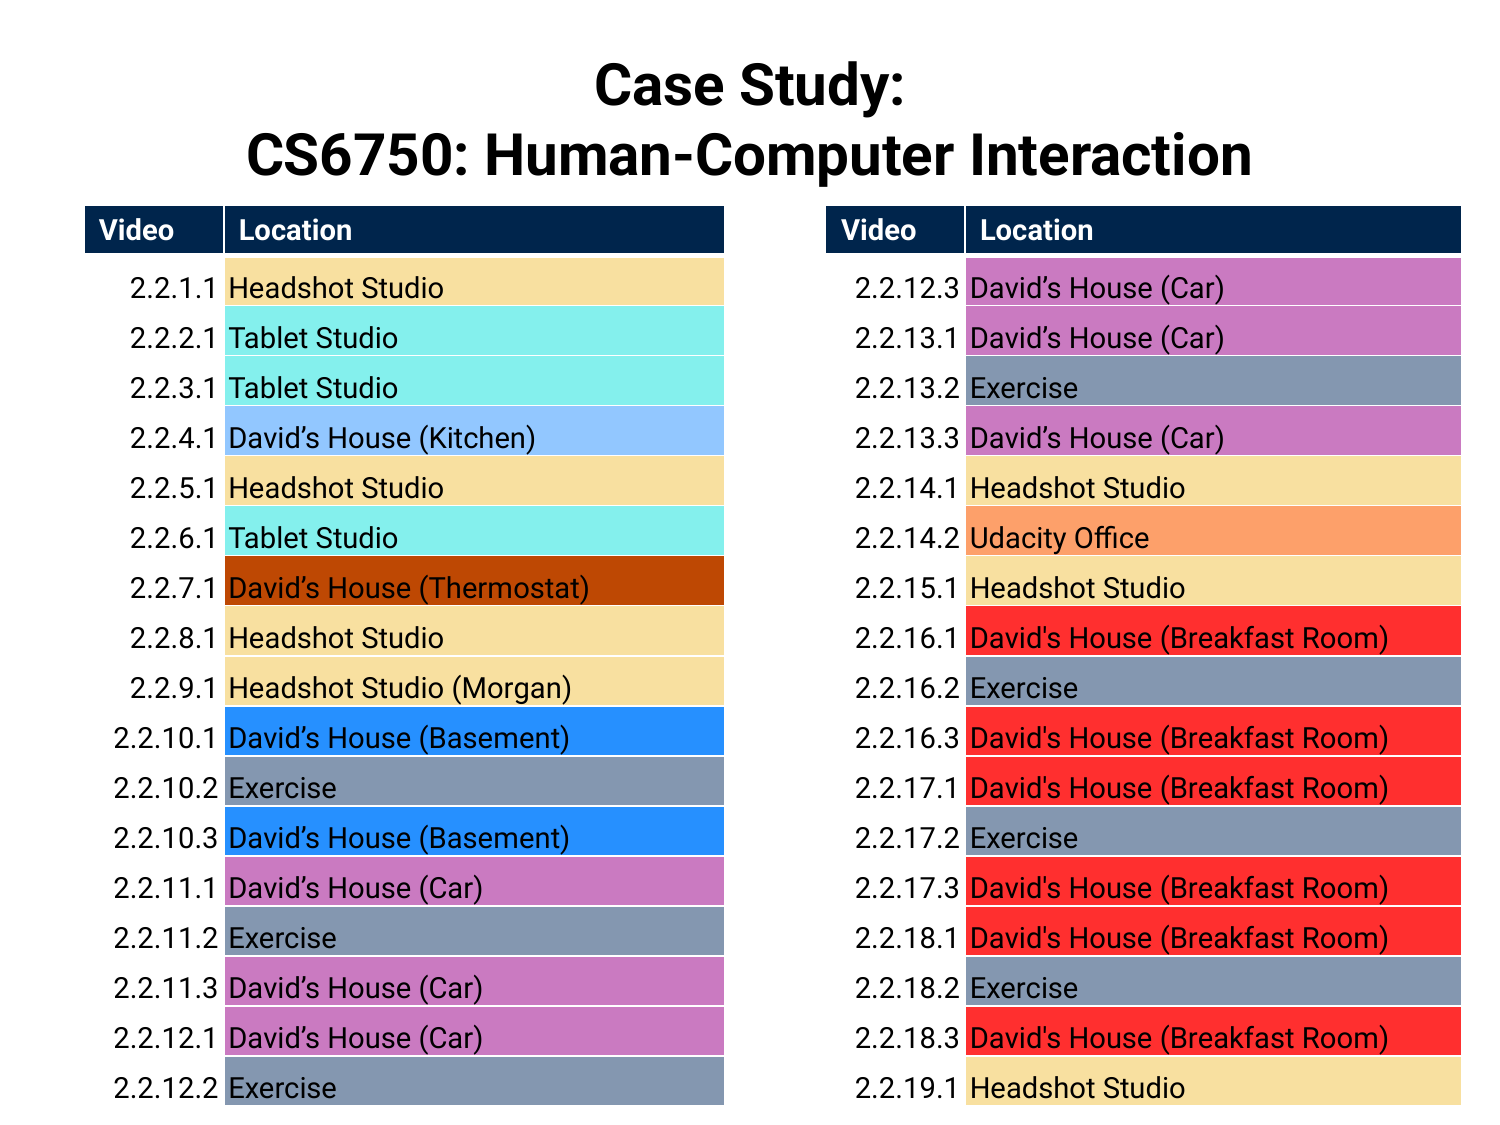

Case Study:
CS6750: Human-Computer Interaction
| Video | Location |  | Video | Location |
| --- | --- | --- | --- | --- |
| 2.2.1.1 | Headshot Studio |  | 2.2.12.3 | David’s House (Car) |
| 2.2.2.1 | Tablet Studio |  | 2.2.13.1 | David’s House (Car) |
| 2.2.3.1 | Tablet Studio |  | 2.2.13.2 | Exercise |
| 2.2.4.1 | David’s House (Kitchen) |  | 2.2.13.3 | David’s House (Car) |
| 2.2.5.1 | Headshot Studio |  | 2.2.14.1 | Headshot Studio |
| 2.2.6.1 | Tablet Studio |  | 2.2.14.2 | Udacity Office |
| 2.2.7.1 | David’s House (Thermostat) |  | 2.2.15.1 | Headshot Studio |
| 2.2.8.1 | Headshot Studio |  | 2.2.16.1 | David's House (Breakfast Room) |
| 2.2.9.1 | Headshot Studio (Morgan) |  | 2.2.16.2 | Exercise |
| 2.2.10.1 | David’s House (Basement) |  | 2.2.16.3 | David's House (Breakfast Room) |
| 2.2.10.2 | Exercise |  | 2.2.17.1 | David's House (Breakfast Room) |
| 2.2.10.3 | David’s House (Basement) |  | 2.2.17.2 | Exercise |
| 2.2.11.1 | David’s House (Car) |  | 2.2.17.3 | David's House (Breakfast Room) |
| 2.2.11.2 | Exercise |  | 2.2.18.1 | David's House (Breakfast Room) |
| 2.2.11.3 | David’s House (Car) |  | 2.2.18.2 | Exercise |
| 2.2.12.1 | David’s House (Car) |  | 2.2.18.3 | David's House (Breakfast Room) |
| 2.2.12.2 | Exercise |  | 2.2.19.1 | Headshot Studio |